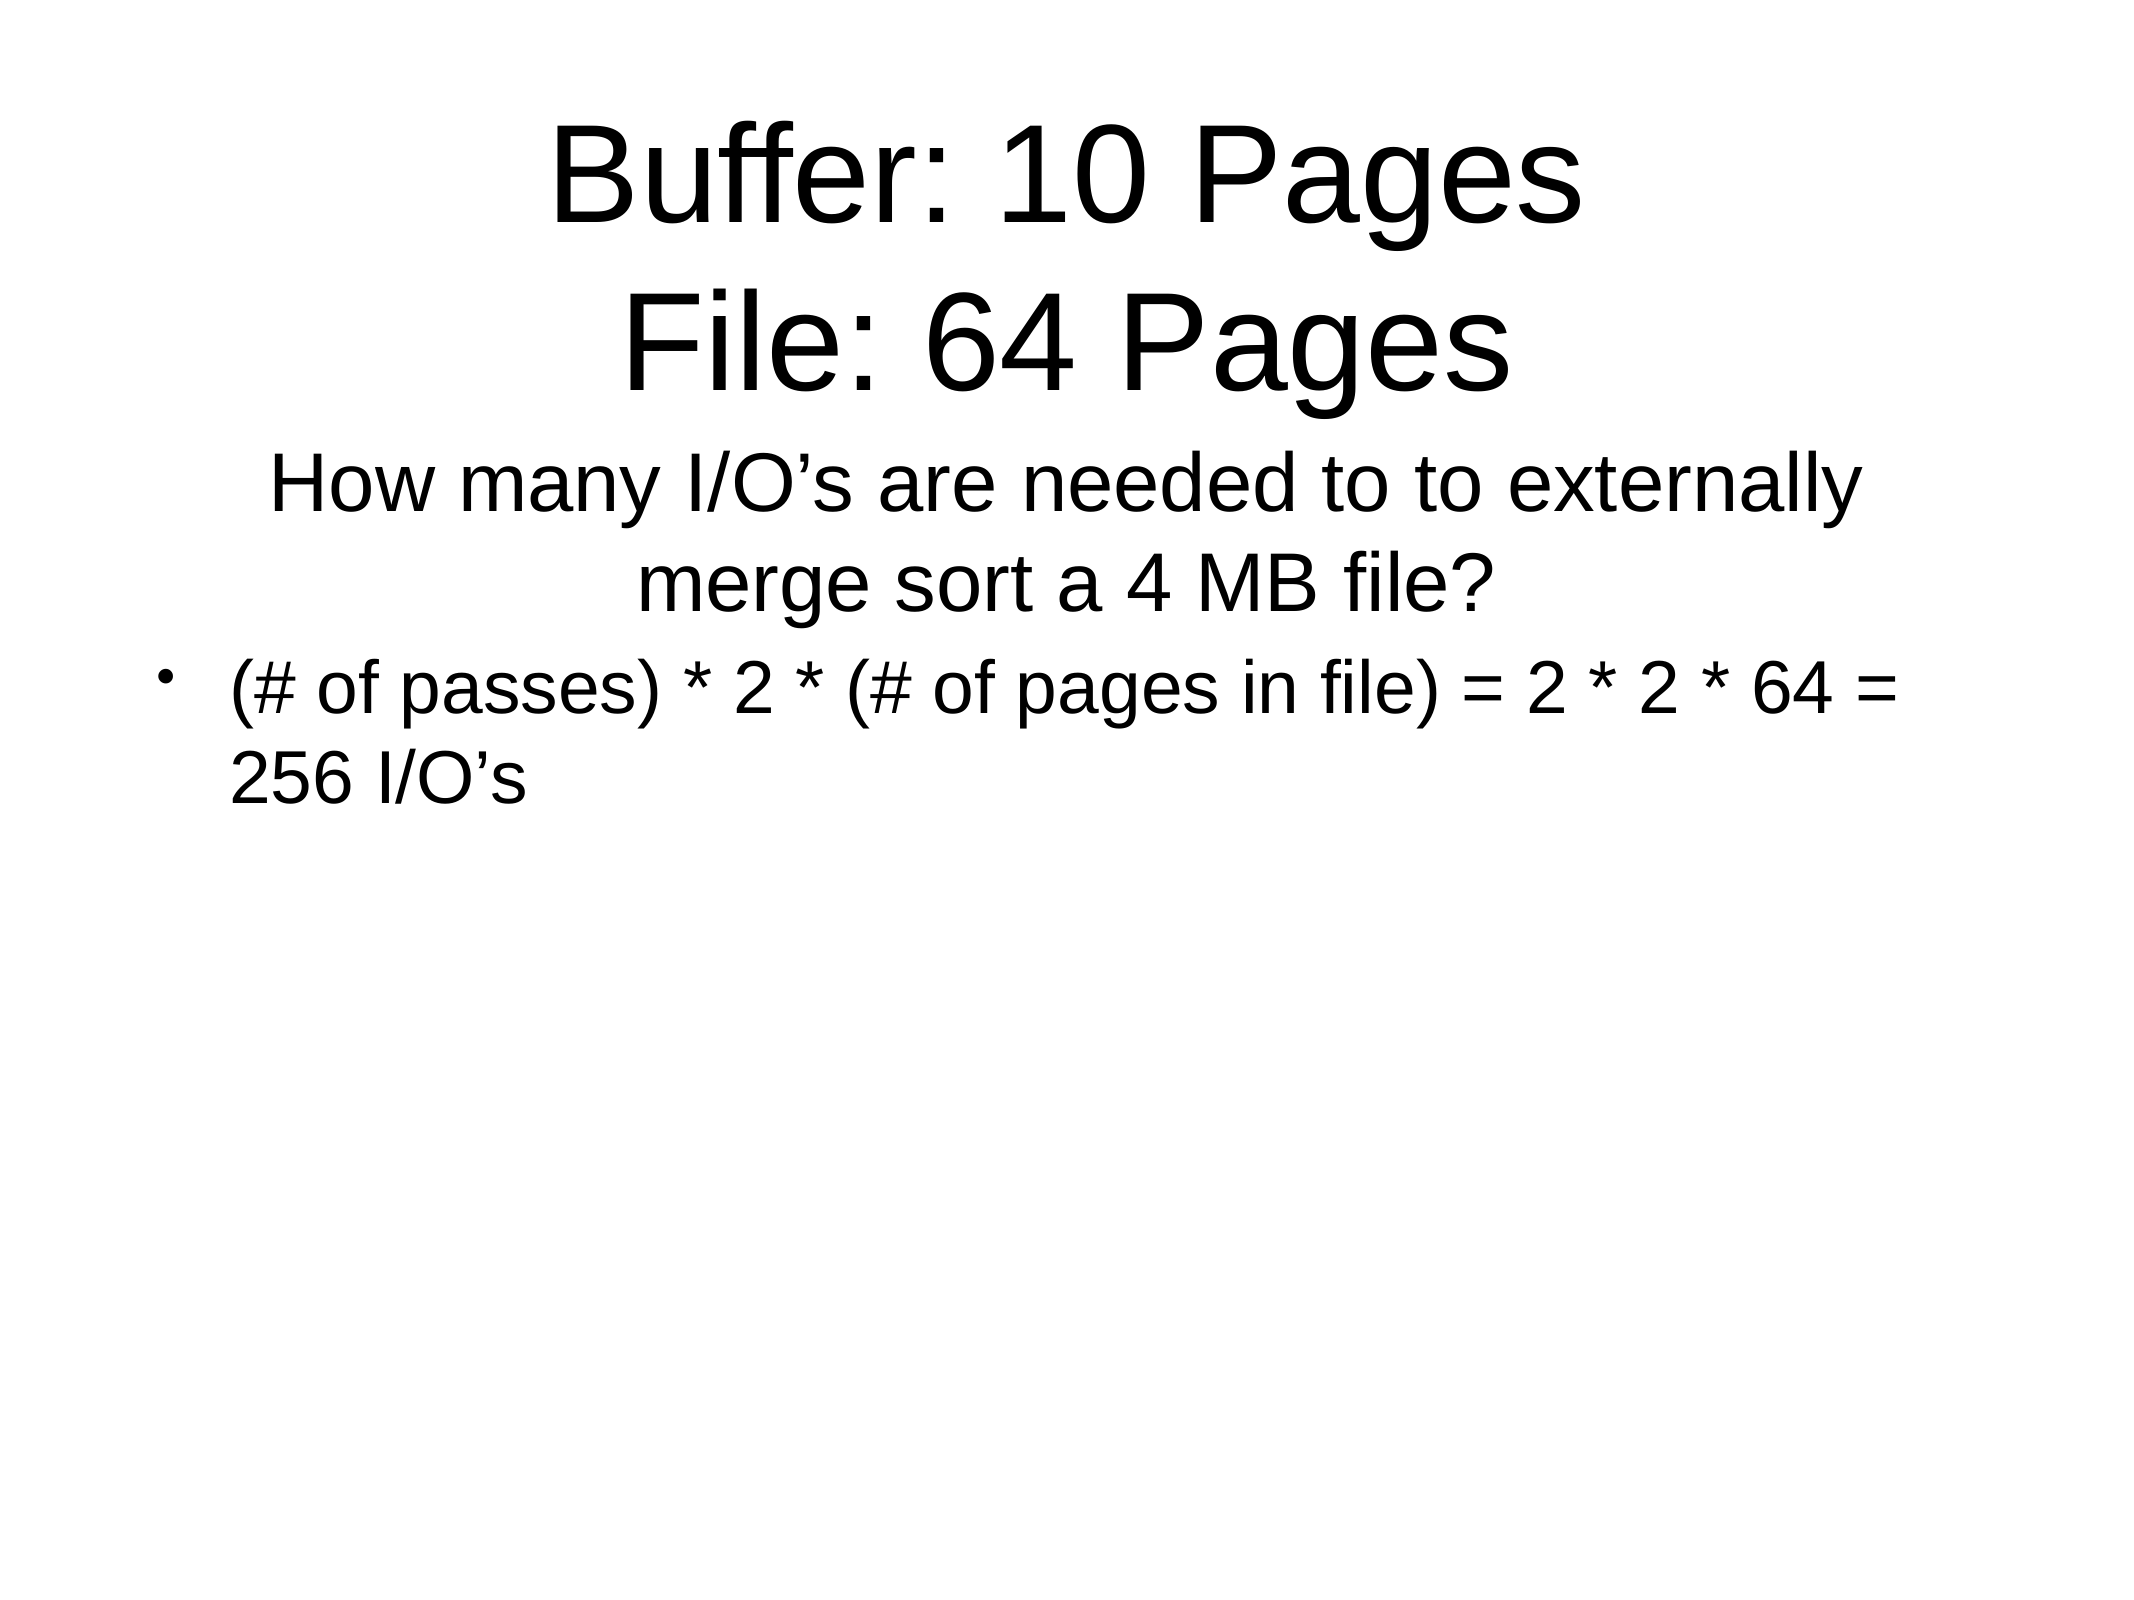

# Buffer: 10 Pages
File: 64 Pages
How many I/O’s are needed to to externally merge sort a 4 MB file?
(# of passes) * 2 * (# of pages in file) = 2 * 2 * 64 = 256 I/O’s